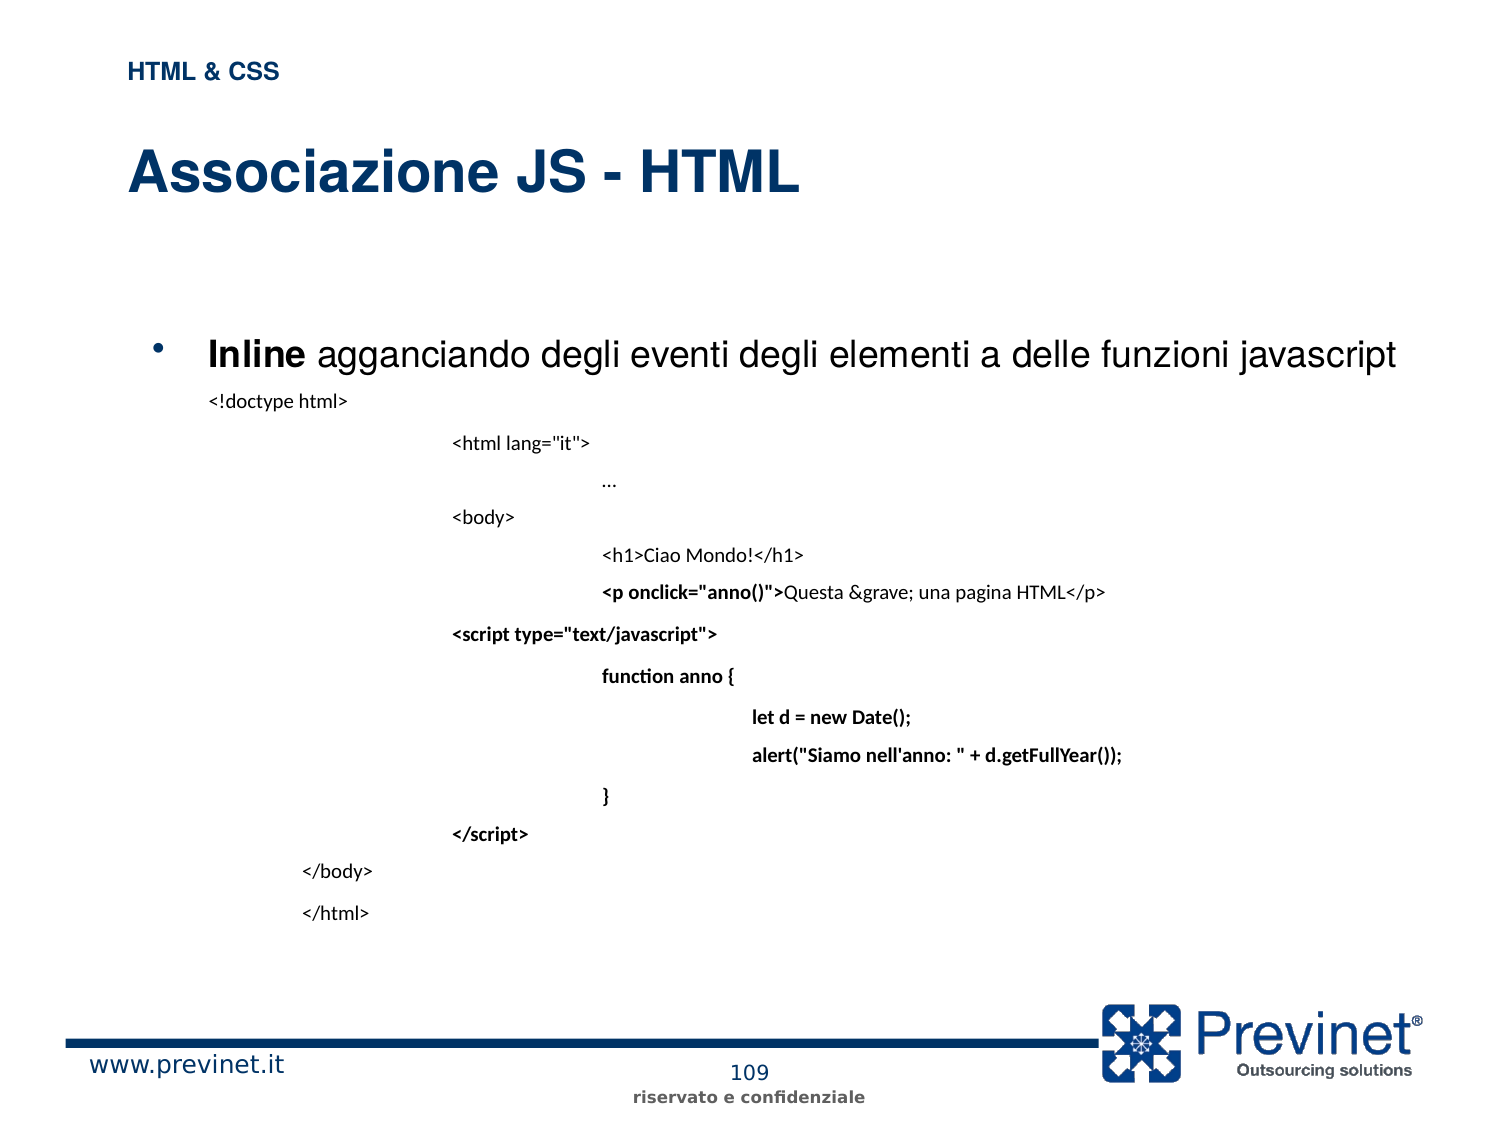

HTML & CSS
# Associazione JS - HTML

Inline agganciando degli eventi degli elementi a delle funzioni javascript
<!doctype html>
		<html lang="it">
			…
		<body>
			<h1>Ciao Mondo!</h1>
			<p onclick="anno()">Questa &grave; una pagina HTML</p>
		<script type="text/javascript">
			function anno {
				let d = new Date();
				alert("Siamo nell'anno: " + d.getFullYear());
			}
		</script>
	</body>
	</html>